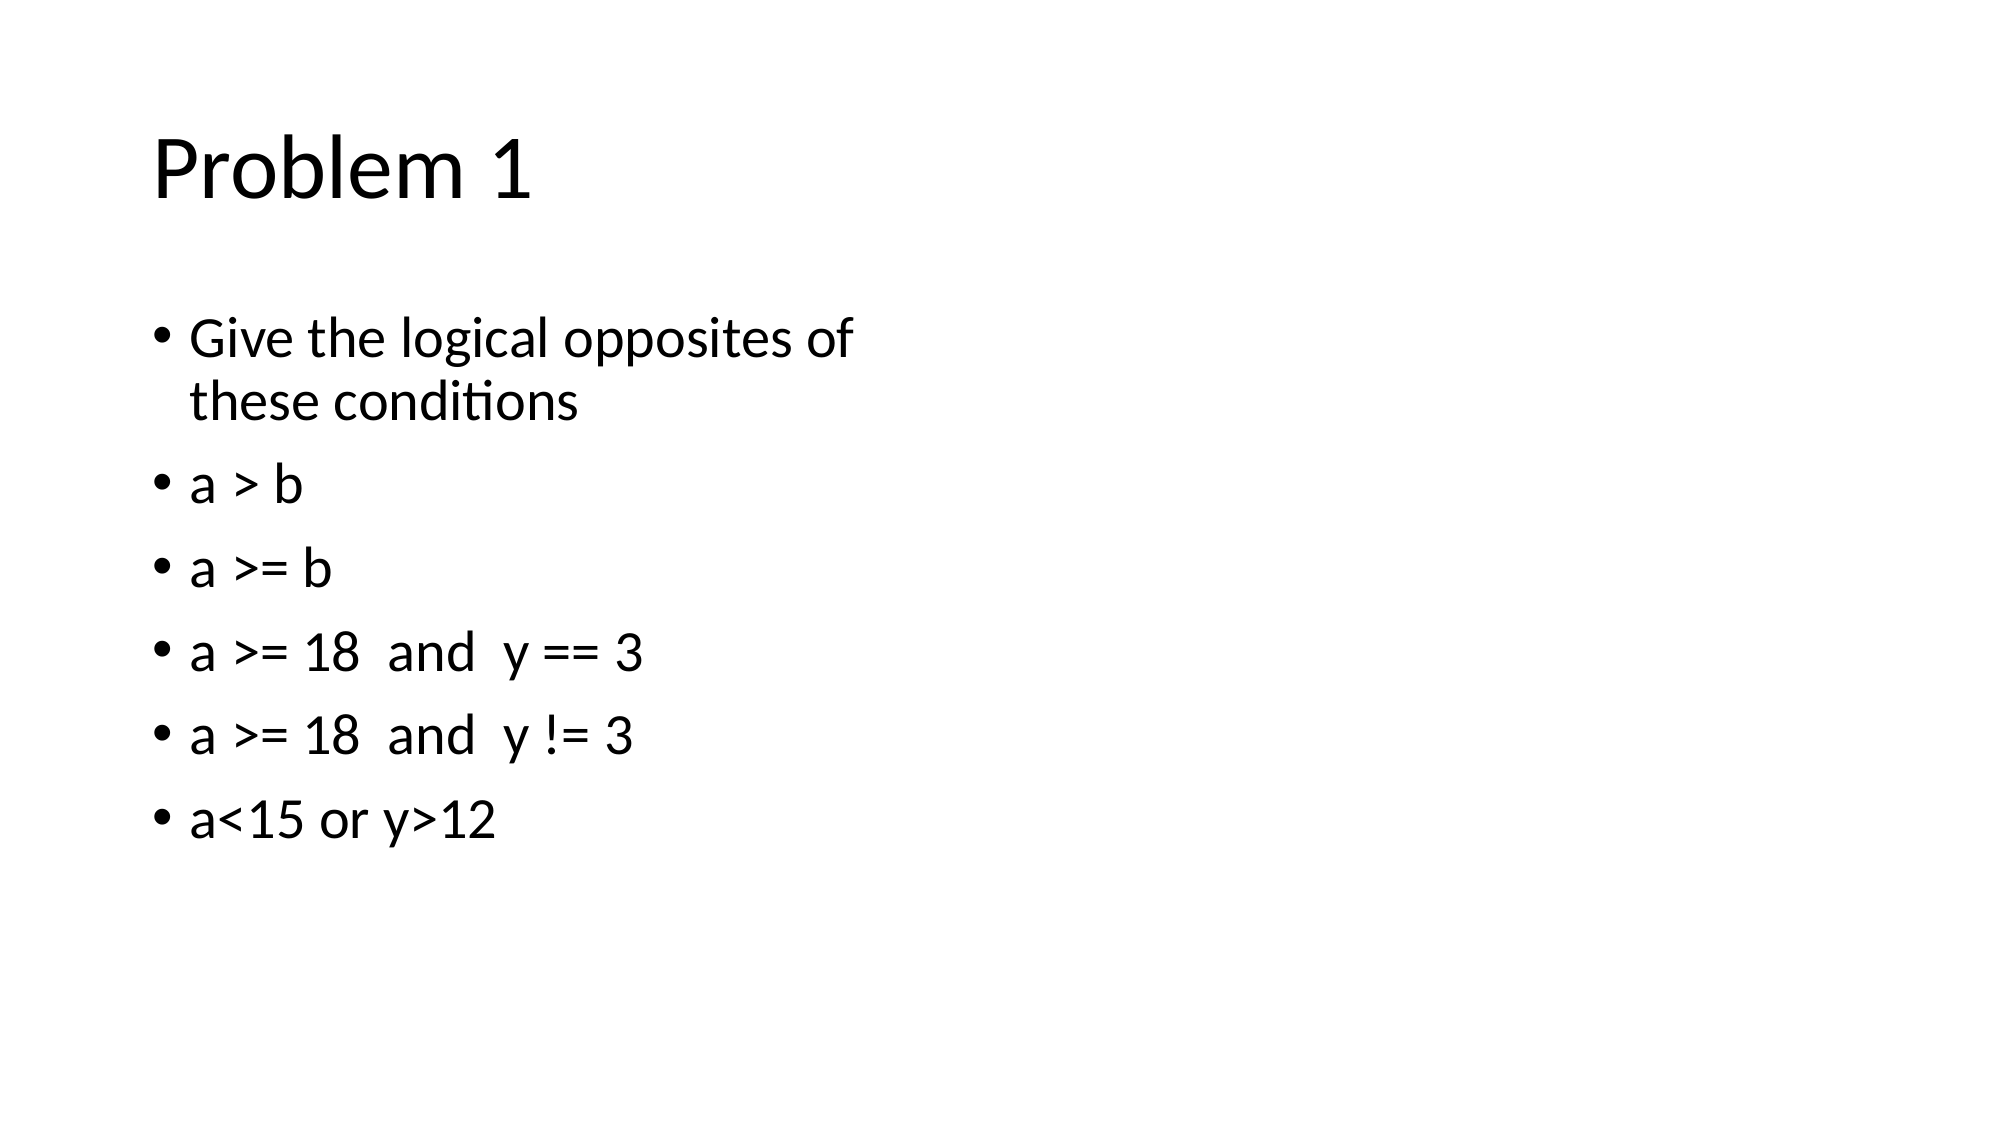

# Problem 1

Give the logical opposites of these conditions
a > b
a >= b
a >= 18  and  y == 3
a >= 18  and  y != 3
a<15 or y>12